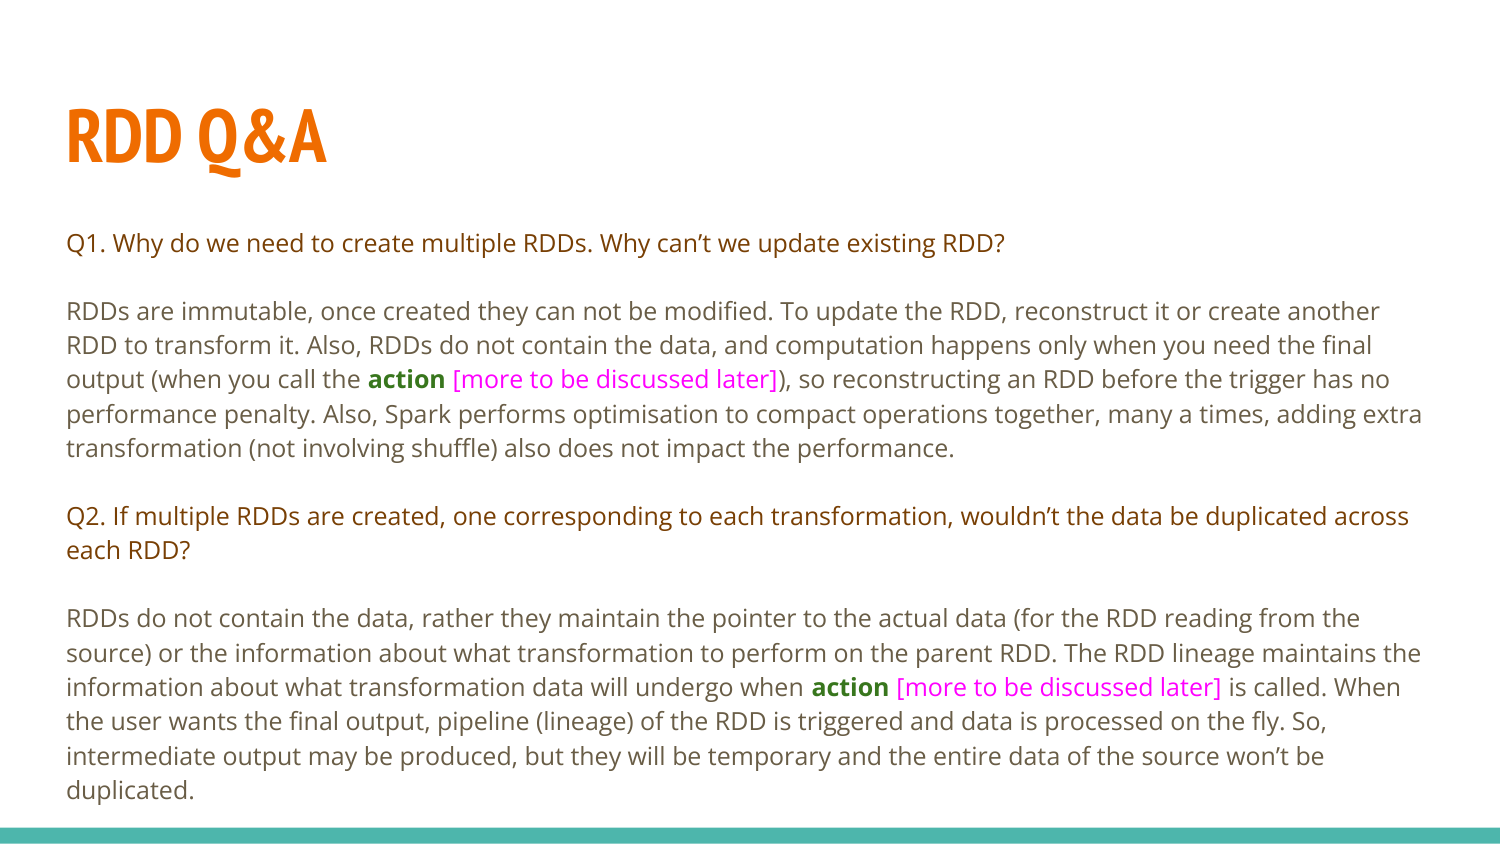

# RDD Q&A
Q1. Why do we need to create multiple RDDs. Why can’t we update existing RDD?
RDDs are immutable, once created they can not be modified. To update the RDD, reconstruct it or create another RDD to transform it. Also, RDDs do not contain the data, and computation happens only when you need the final output (when you call the action [more to be discussed later]), so reconstructing an RDD before the trigger has no performance penalty. Also, Spark performs optimisation to compact operations together, many a times, adding extra transformation (not involving shuffle) also does not impact the performance.
Q2. If multiple RDDs are created, one corresponding to each transformation, wouldn’t the data be duplicated across each RDD?
RDDs do not contain the data, rather they maintain the pointer to the actual data (for the RDD reading from the source) or the information about what transformation to perform on the parent RDD. The RDD lineage maintains the information about what transformation data will undergo when action [more to be discussed later] is called. When the user wants the final output, pipeline (lineage) of the RDD is triggered and data is processed on the fly. So, intermediate output may be produced, but they will be temporary and the entire data of the source won’t be duplicated.